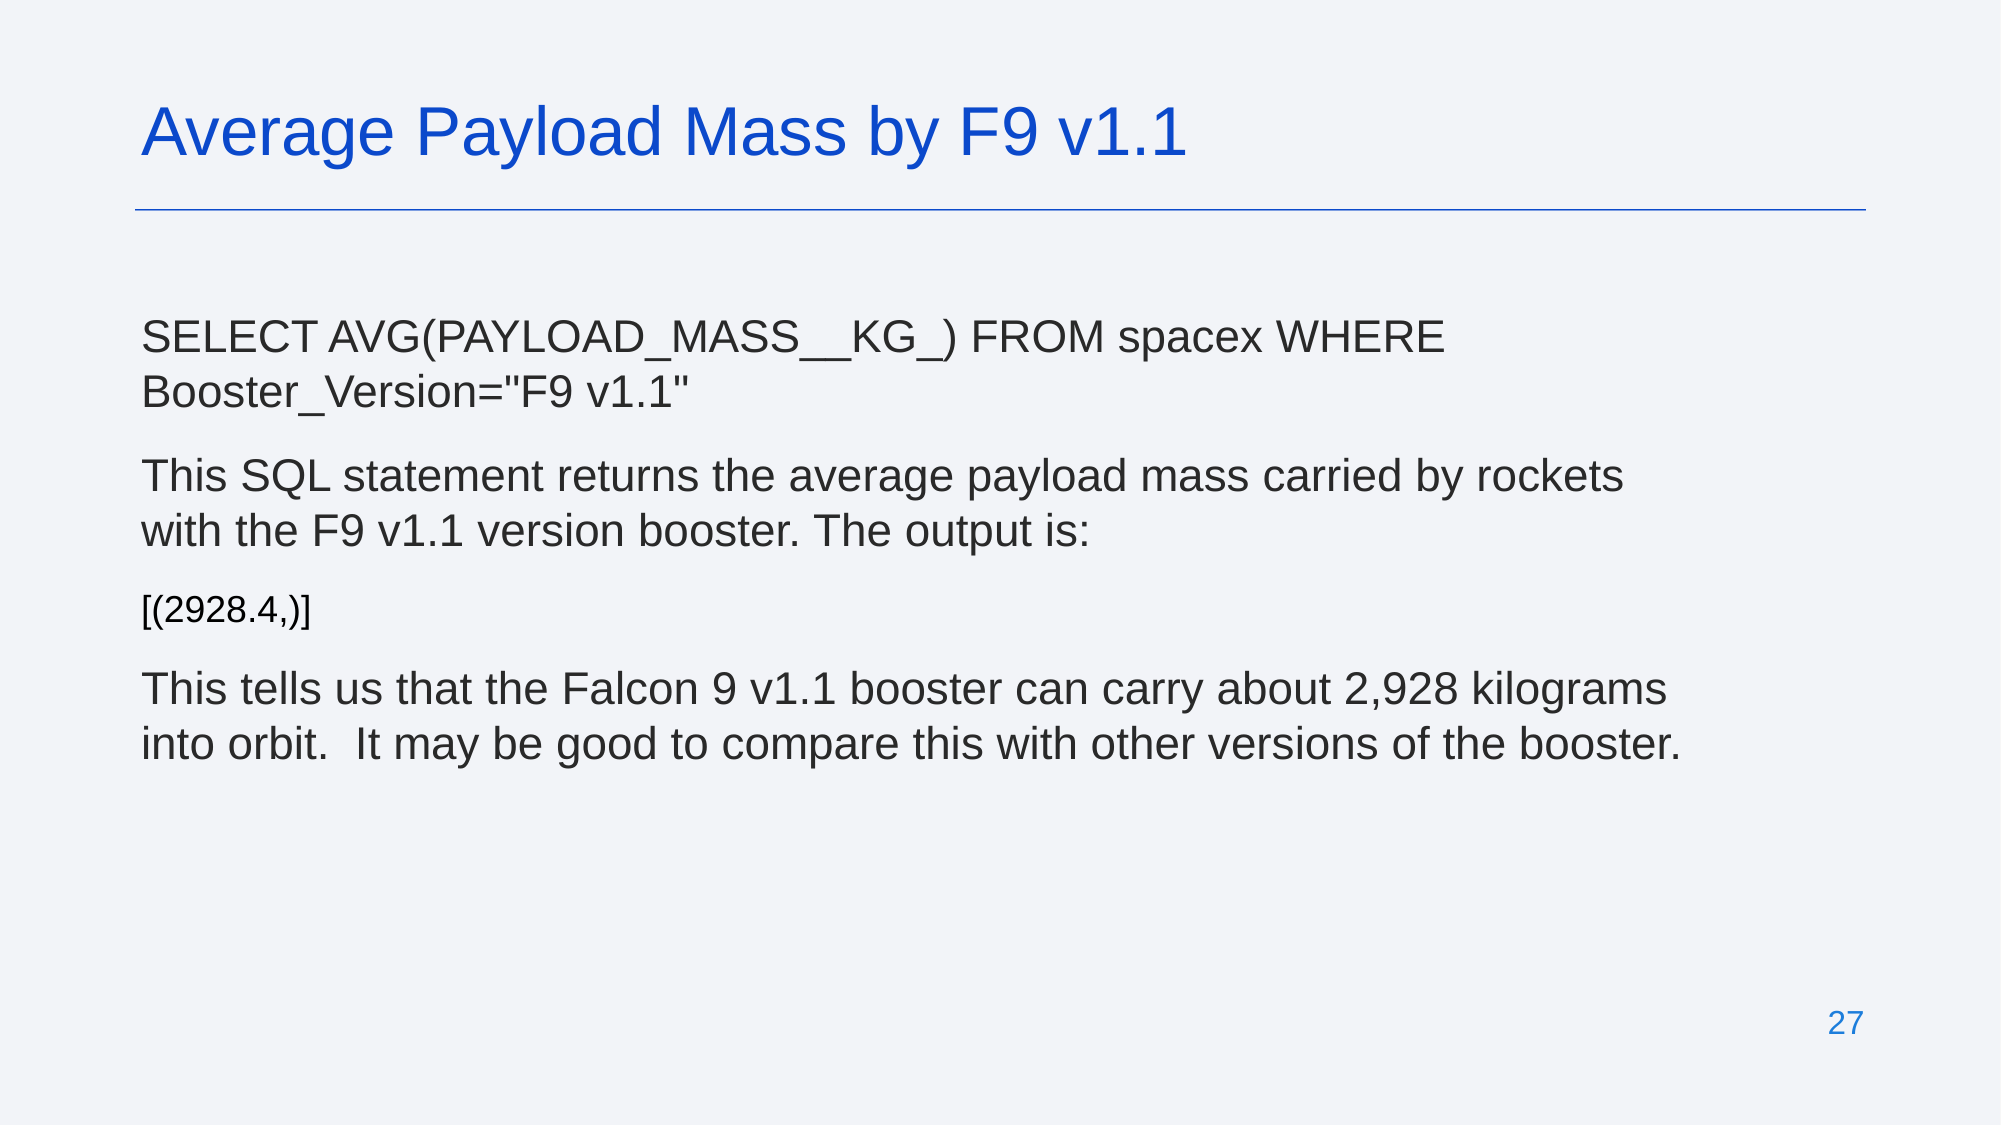

Average Payload Mass by F9 v1.1
SELECT AVG(PAYLOAD_MASS__KG_) FROM spacex WHERE Booster_Version="F9 v1.1"
This SQL statement returns the average payload mass carried by rockets with the F9 v1.1 version booster. The output is:
[(2928.4,)]
This tells us that the Falcon 9 v1.1 booster can carry about 2,928 kilograms into orbit.  It may be good to compare this with other versions of the booster.
27